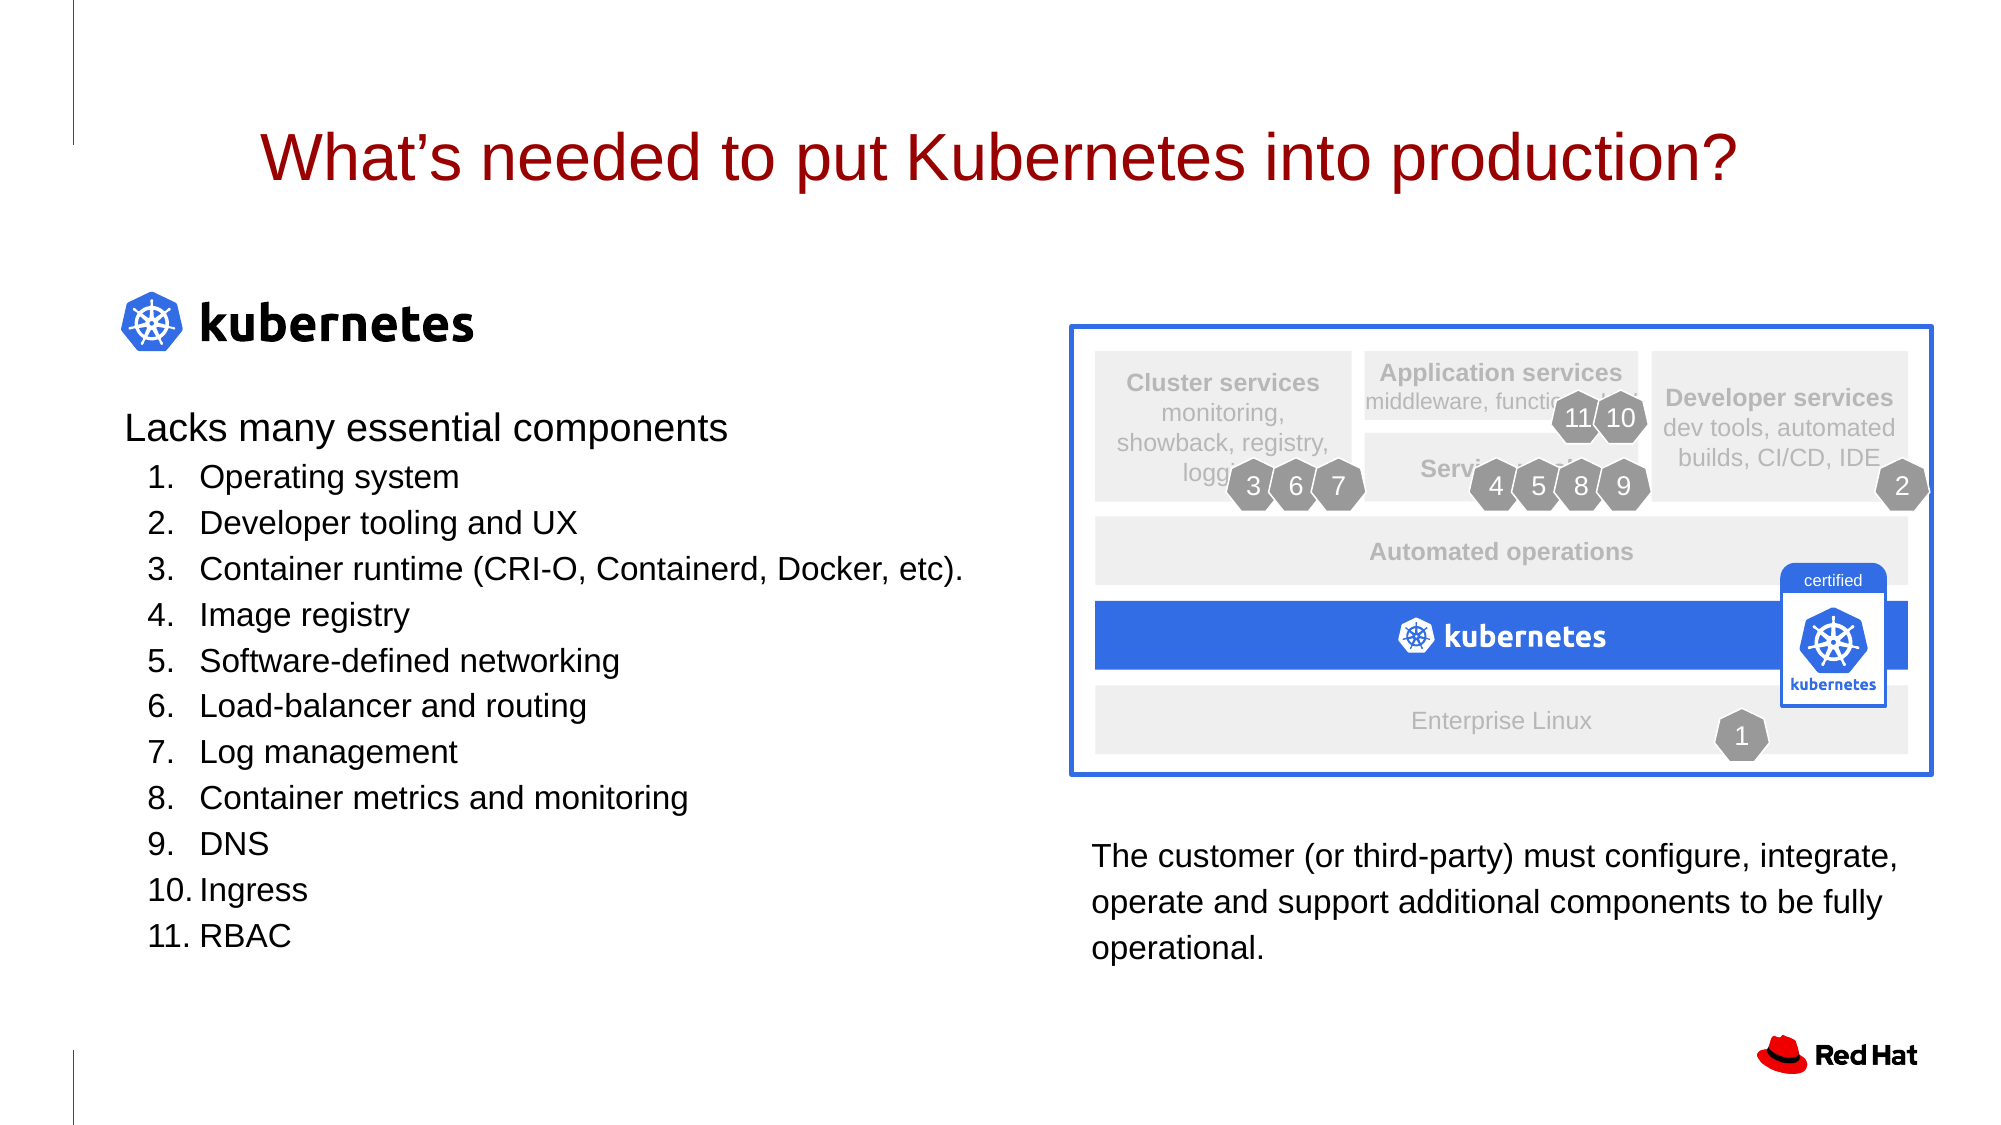

# What’s needed to put Kubernetes into production?

Cluster services
monitoring, showback, registry, logging
Developer services
dev tools, automated builds, CI/CD, IDE
Application services
middleware, functions, ISV
Lacks many essential components
Operating system
Developer tooling and UX
Container runtime (CRI-O, Containerd, Docker, etc).
Image registry
Software-defined networking
Load‐balancer and routing
Log management
Container metrics and monitoring
DNS
Ingress
RBAC
11
10
3
6
7
4
5
8
9
2
1
Service mesh
Automated operations
certified

Enterprise Linux
The customer (or third-party) must configure, integrate, operate and support additional components to be fully operational.